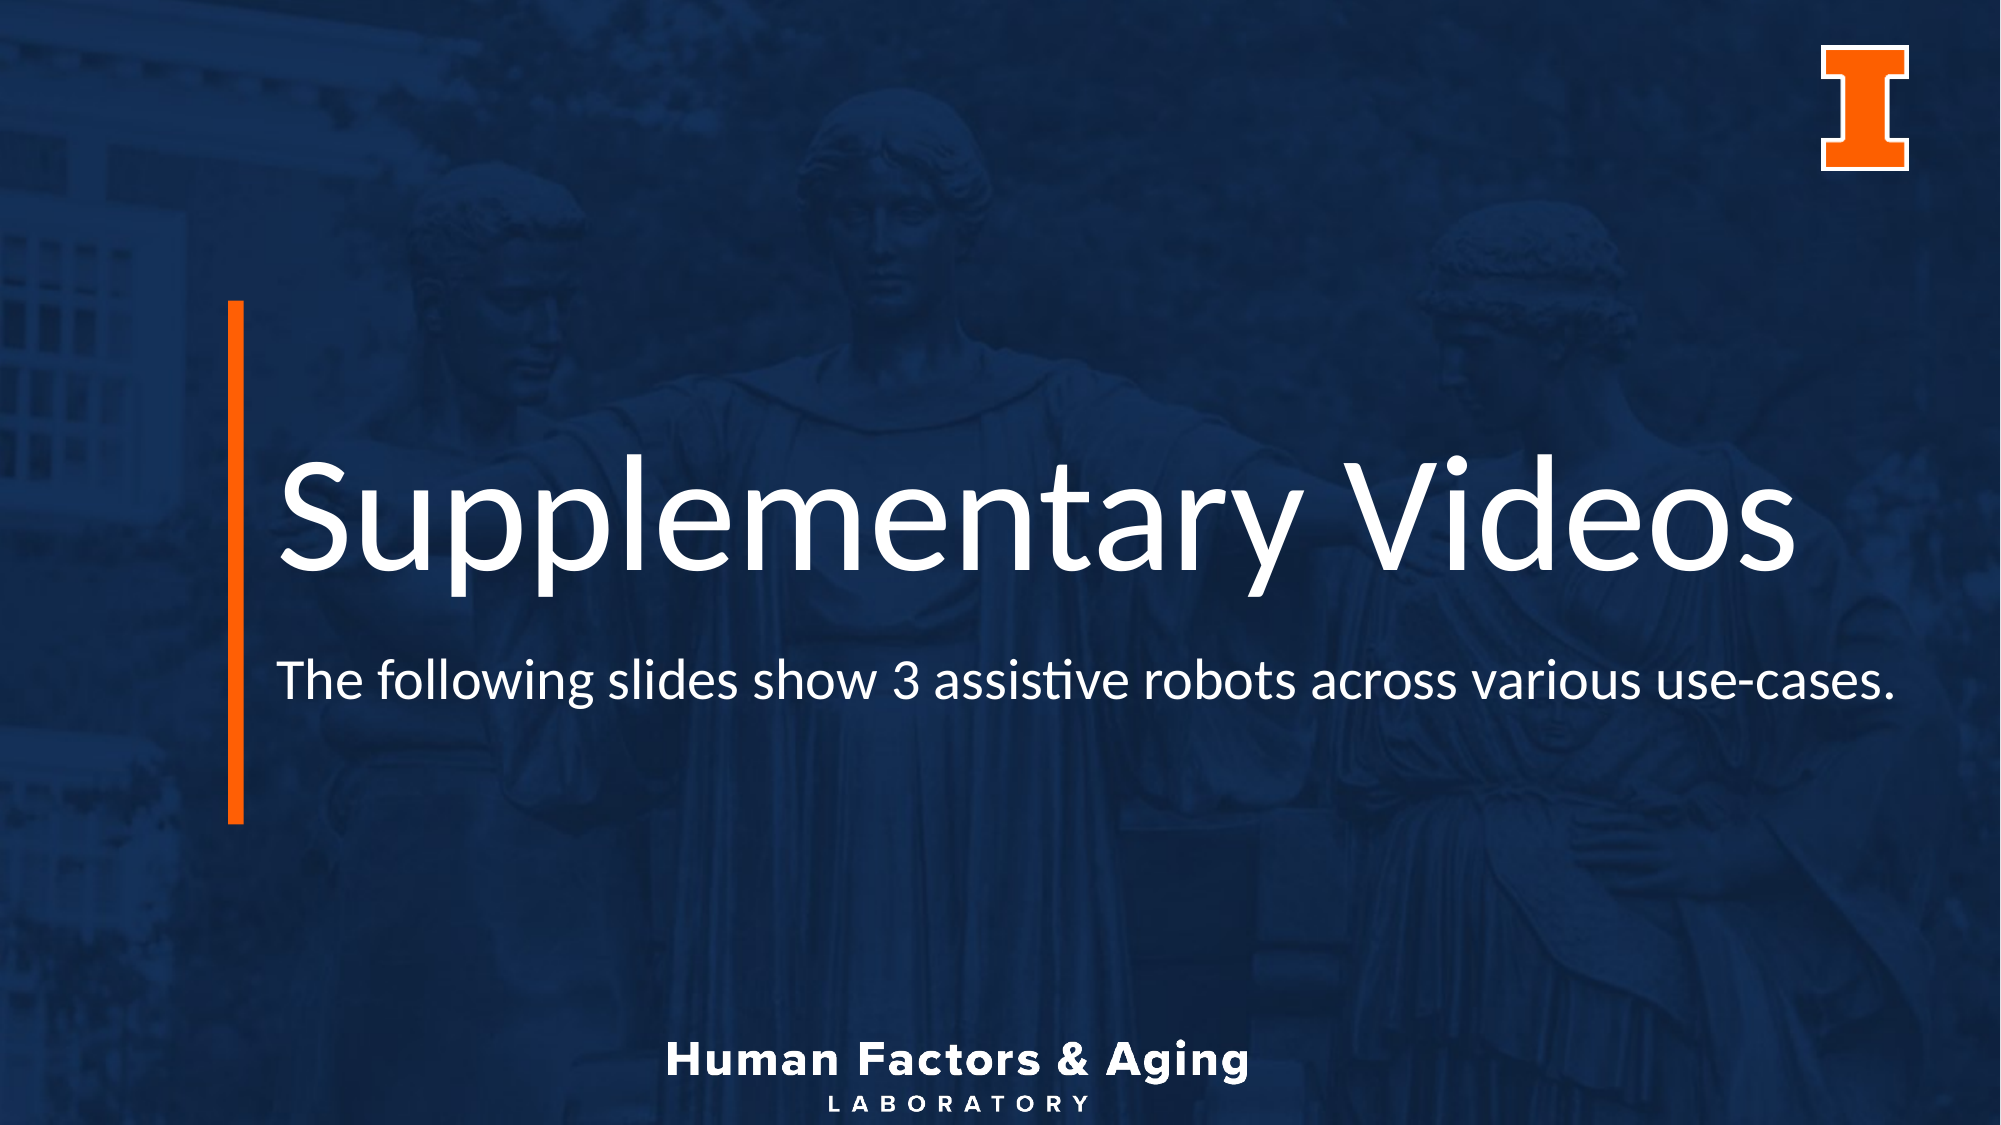

# Supplementary Videos
The following slides show 3 assistive robots across various use-cases.